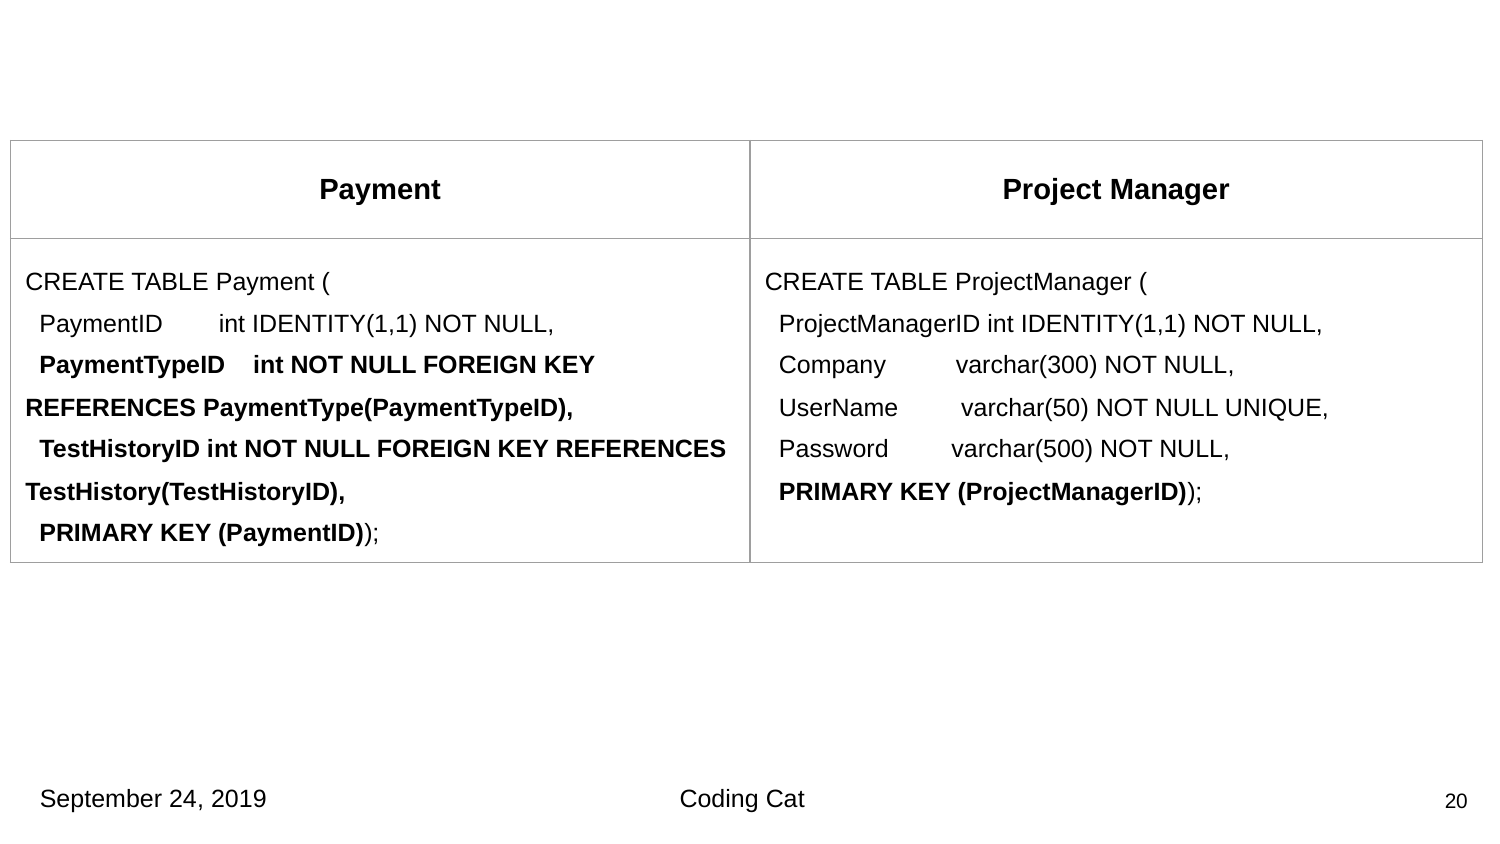

| Payment | Project Manager |
| --- | --- |
| CREATE TABLE Payment ( PaymentID int IDENTITY(1,1) NOT NULL, PaymentTypeID int NOT NULL FOREIGN KEY REFERENCES PaymentType(PaymentTypeID), TestHistoryID int NOT NULL FOREIGN KEY REFERENCES TestHistory(TestHistoryID), PRIMARY KEY (PaymentID)); | CREATE TABLE ProjectManager ( ProjectManagerID int IDENTITY(1,1) NOT NULL, Company varchar(300) NOT NULL, UserName varchar(50) NOT NULL UNIQUE, Password varchar(500) NOT NULL, PRIMARY KEY (ProjectManagerID)); |
September 24, 2019
Coding Cat
20